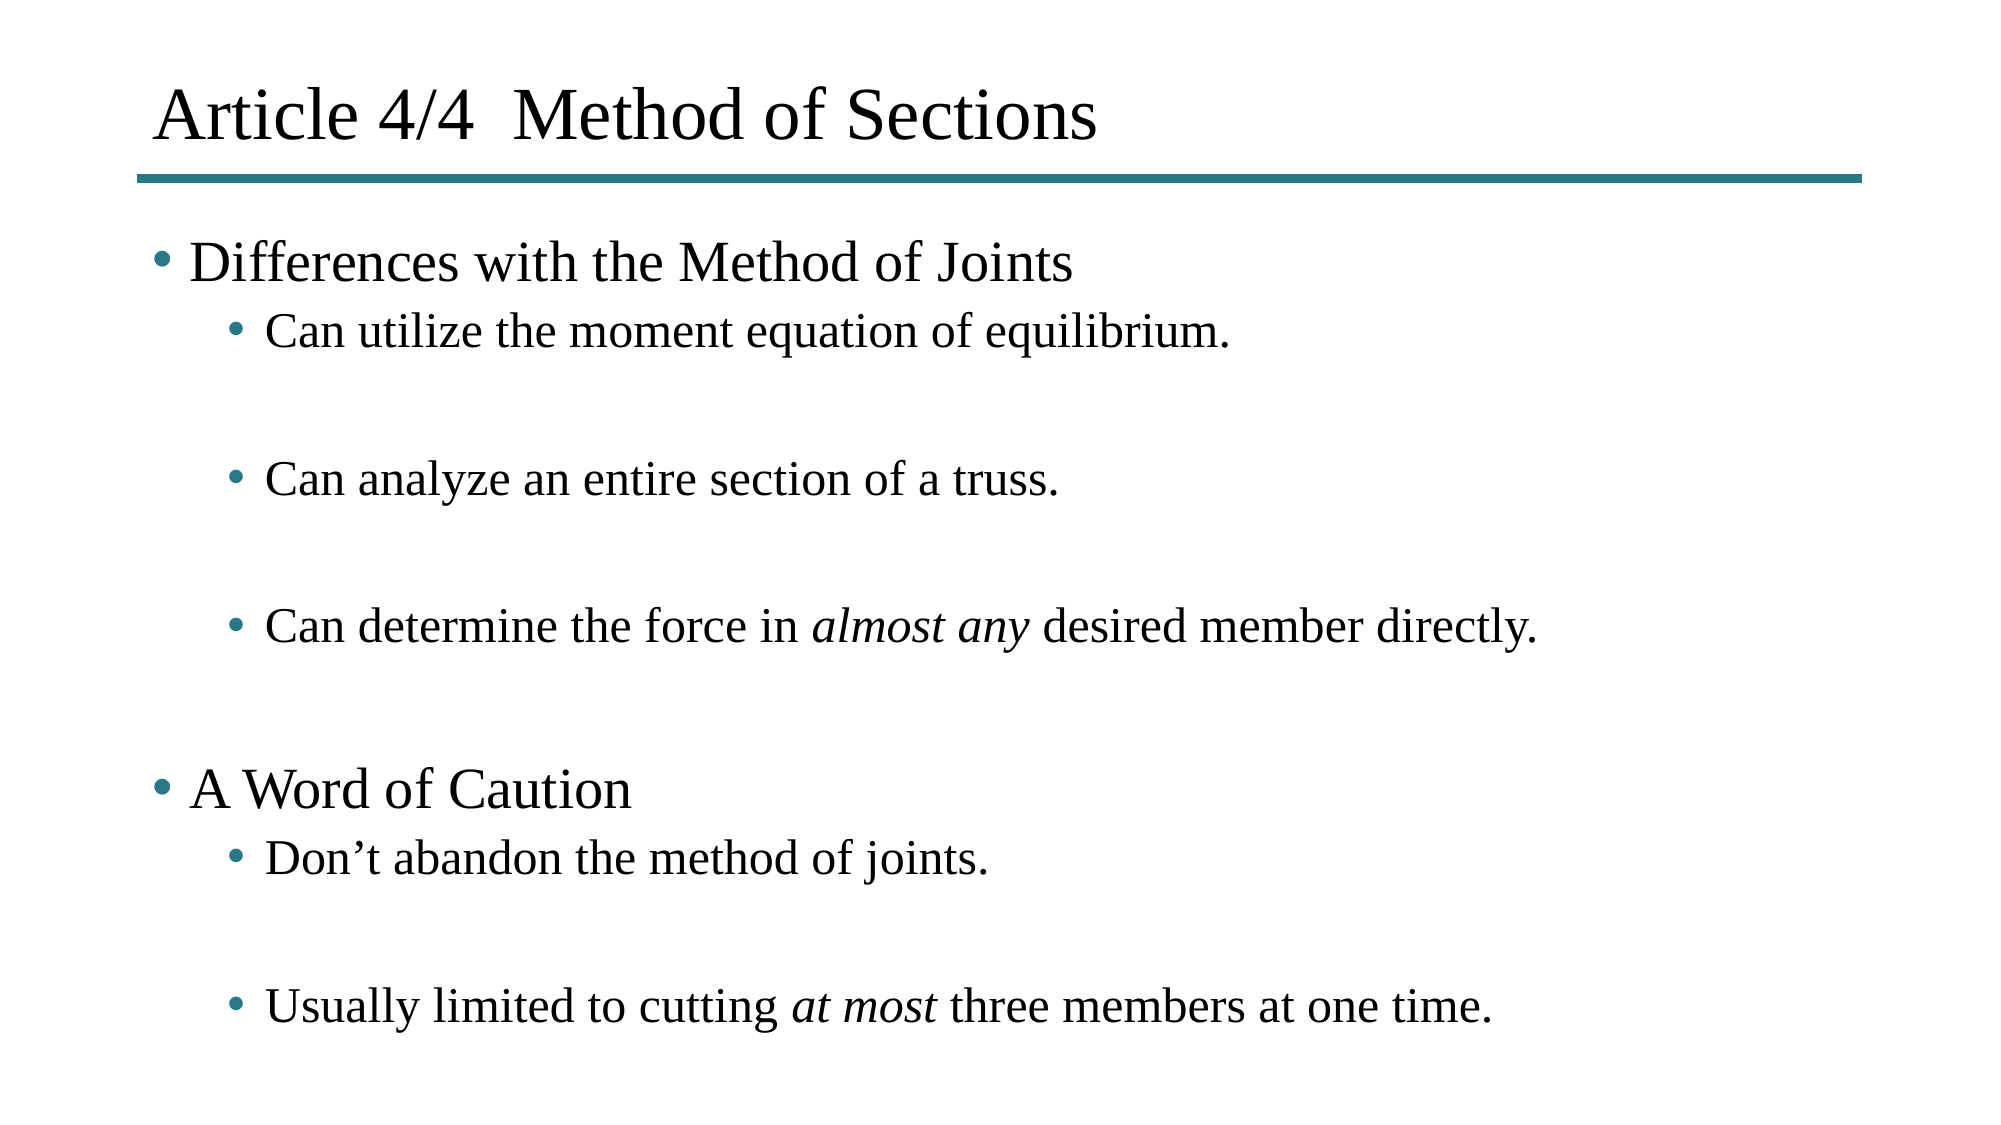

# Article 4/4  Method of Sections
Differences with the Method of Joints
Can utilize the moment equation of equilibrium.

Can analyze an entire section of a truss.

Can determine the force in almost any desired member directly.

A Word of Caution
Don’t abandon the method of joints.

Usually limited to cutting at most three members at one time.